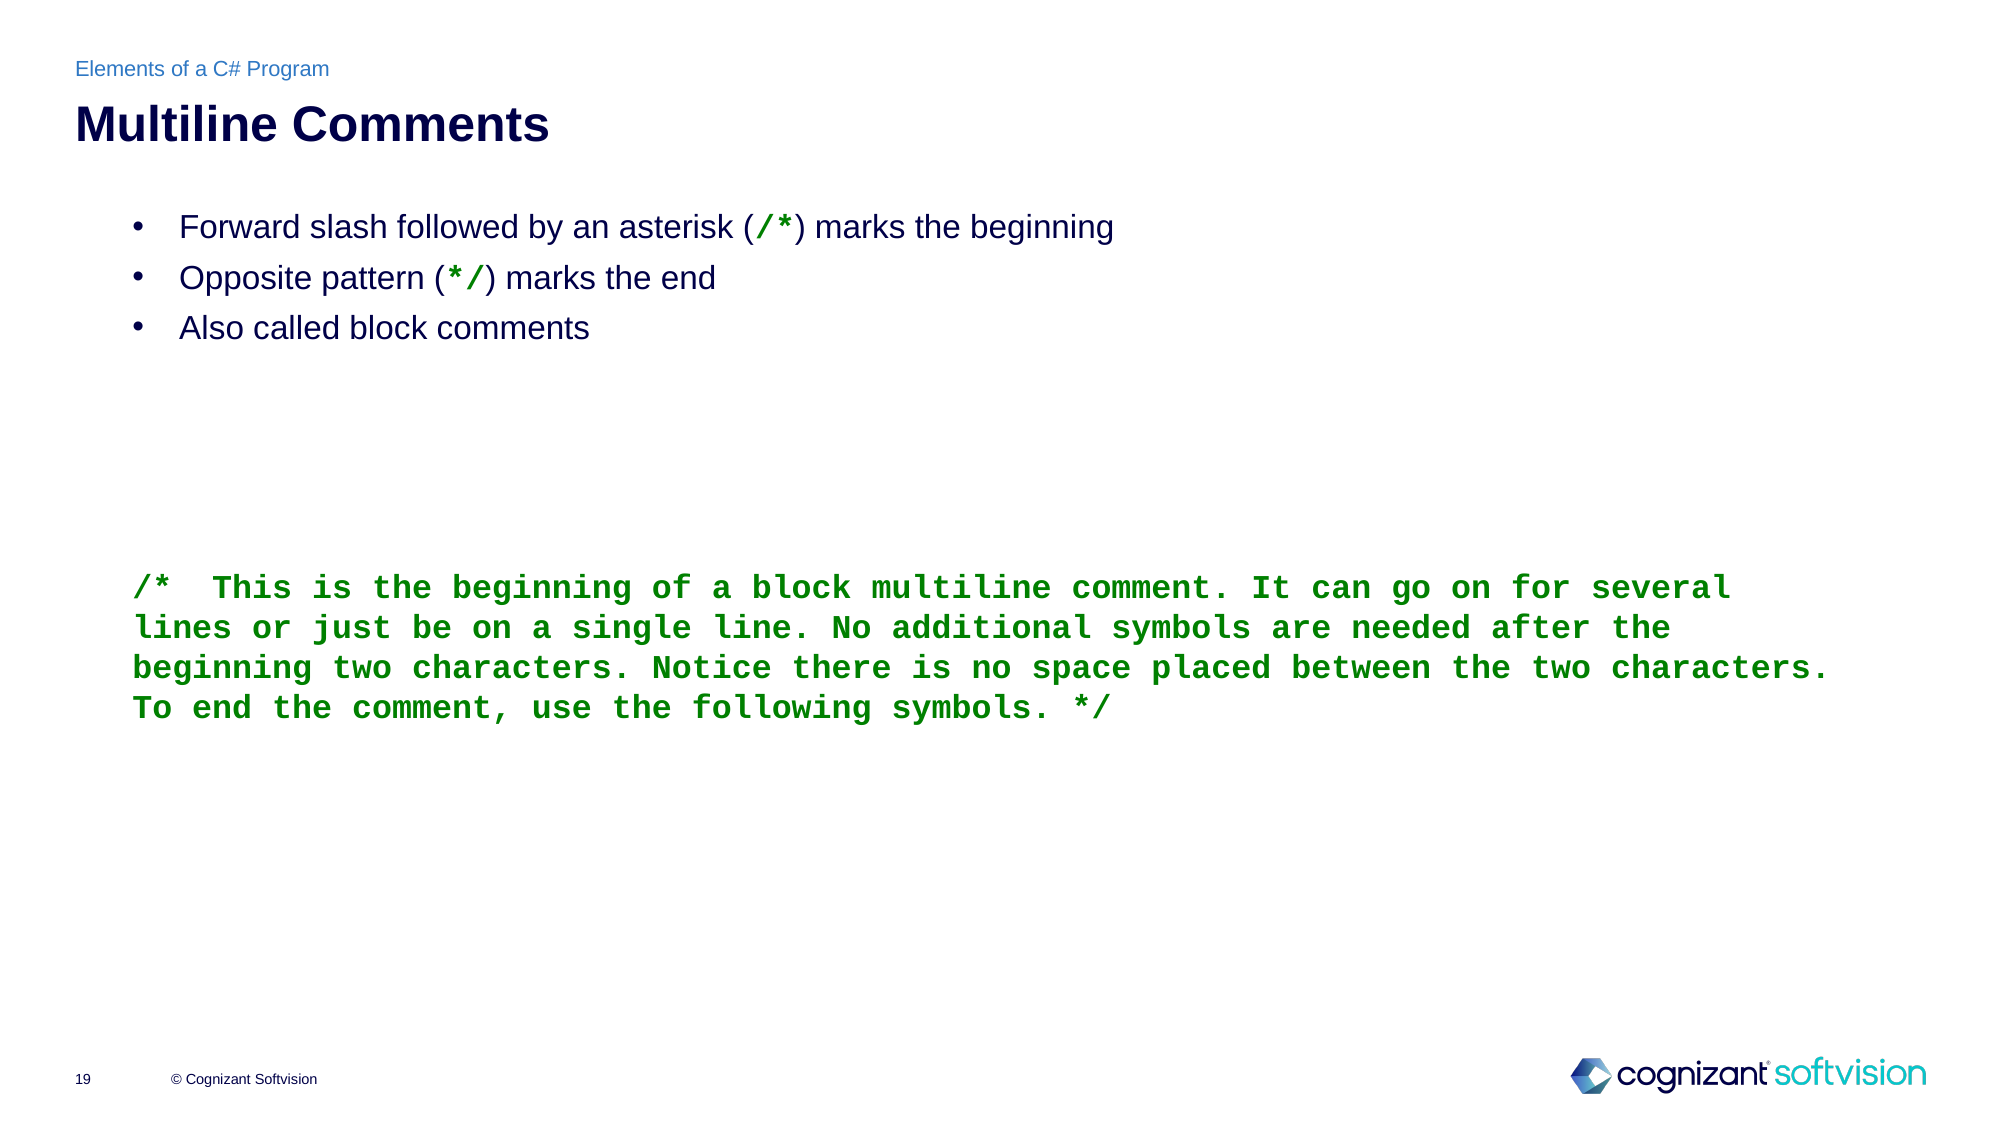

Elements of a C# Program
# Multiline Comments
Forward slash followed by an asterisk (/*) marks the beginning
Opposite pattern (*/) marks the end
Also called block comments

/*  This is the beginning of a block multiline comment. It can go on for several lines or just be on a single line. No additional symbols are needed after the beginning two characters. Notice there is no space placed between the two characters. To end the comment, use the following symbols. */

© Cognizant Softvision
19